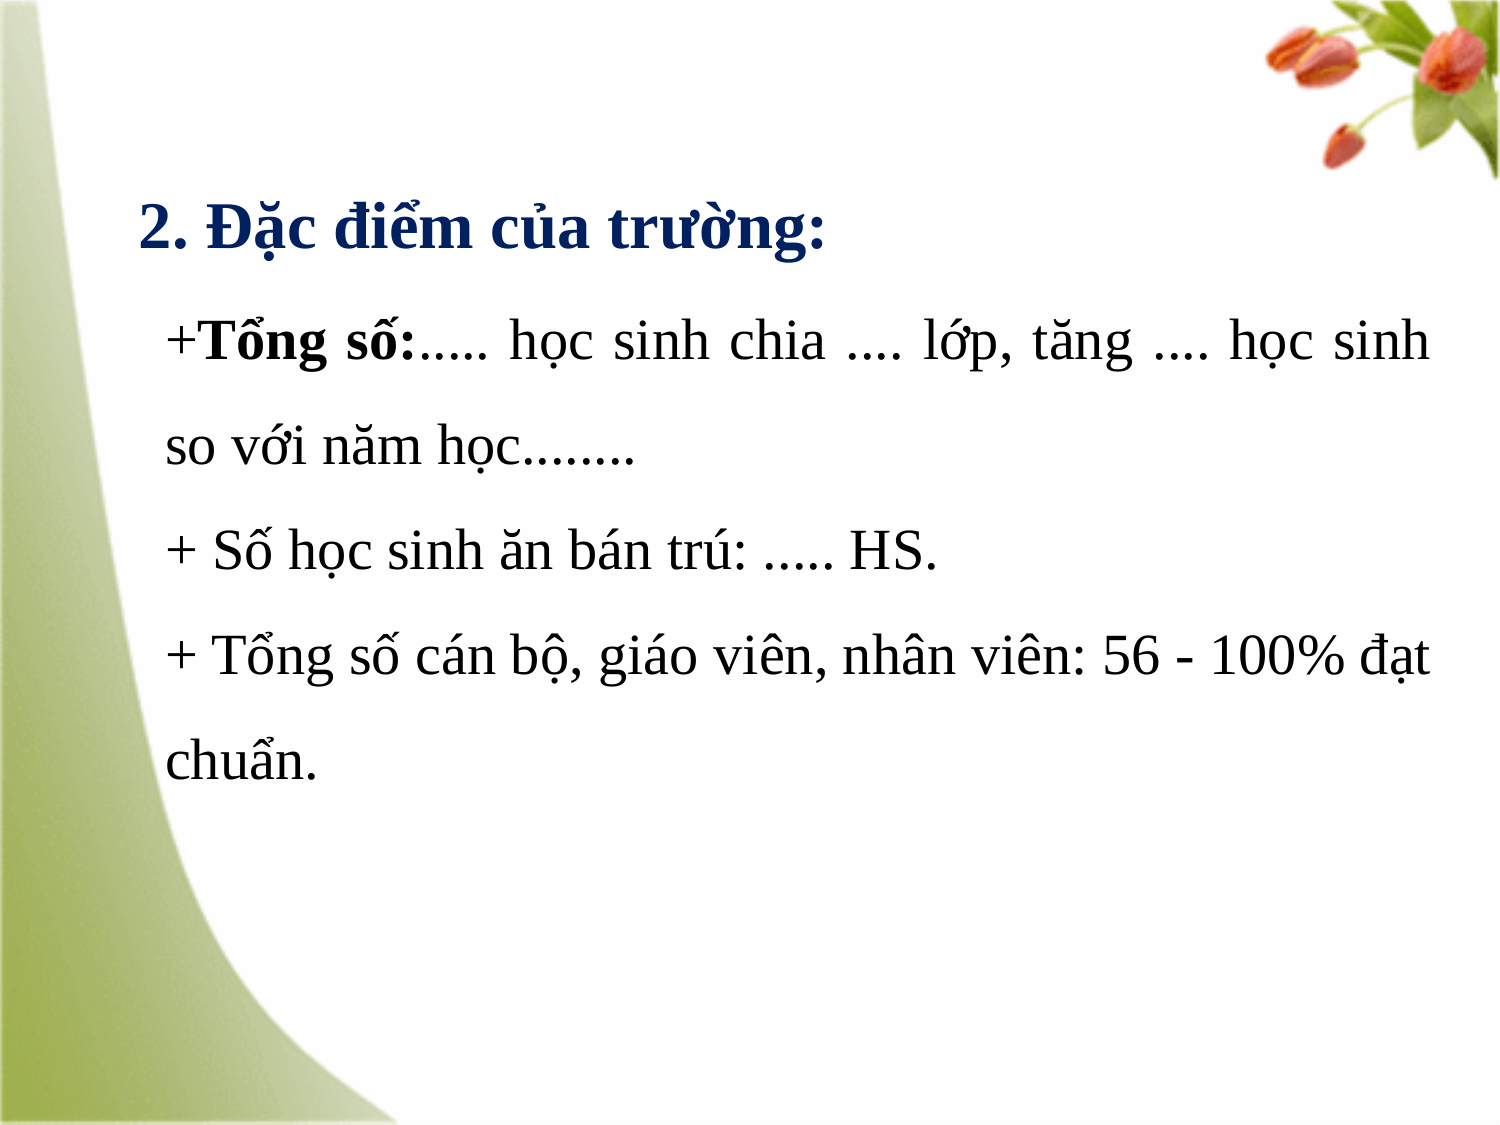

2. Đặc điểm của trường:
+Tổng số:..... học sinh chia .... lớp, tăng .... học sinh so với năm học........
+ Số học sinh ăn bán trú: ..... HS.
+ Tổng số cán bộ, giáo viên, nhân viên: 56 - 100% đạt chuẩn.